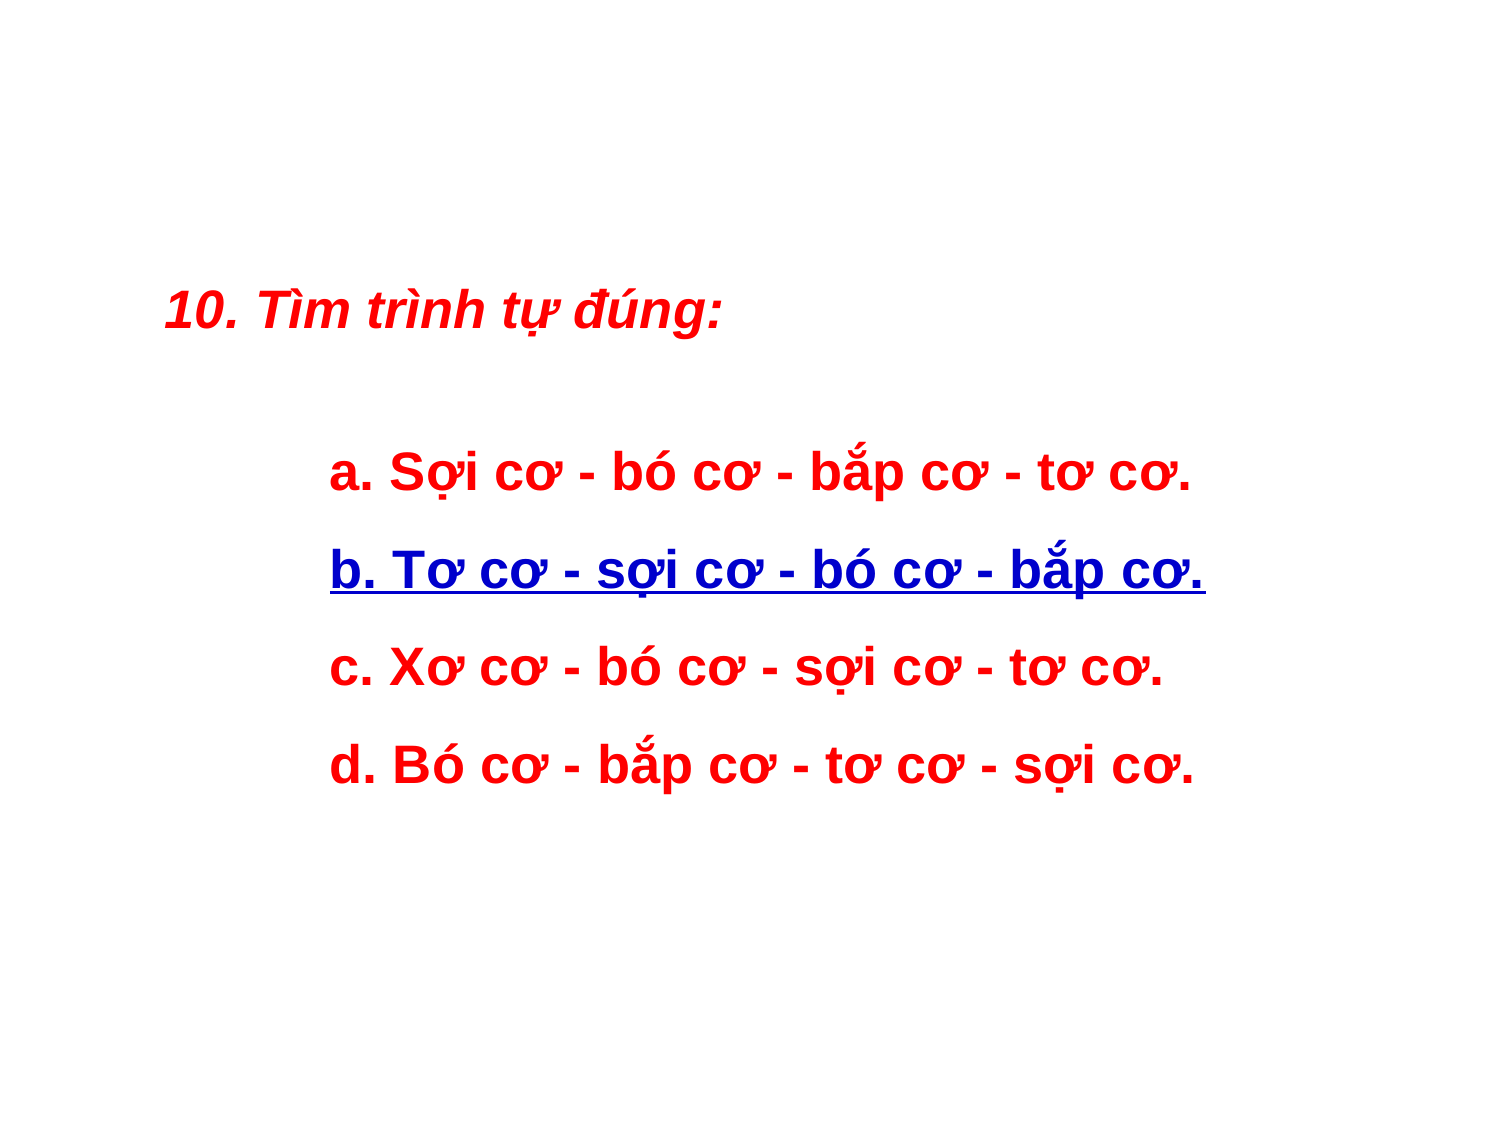

10. Tìm trình tự đúng:

           a. Sợi cơ - bó cơ - bắp cơ - tơ cơ.
           b. Tơ cơ - sợi cơ - bó cơ - bắp cơ.
           c. Xơ cơ - bó cơ - sợi cơ - tơ cơ.
           d. Bó cơ - bắp cơ - tơ cơ - sợi cơ.